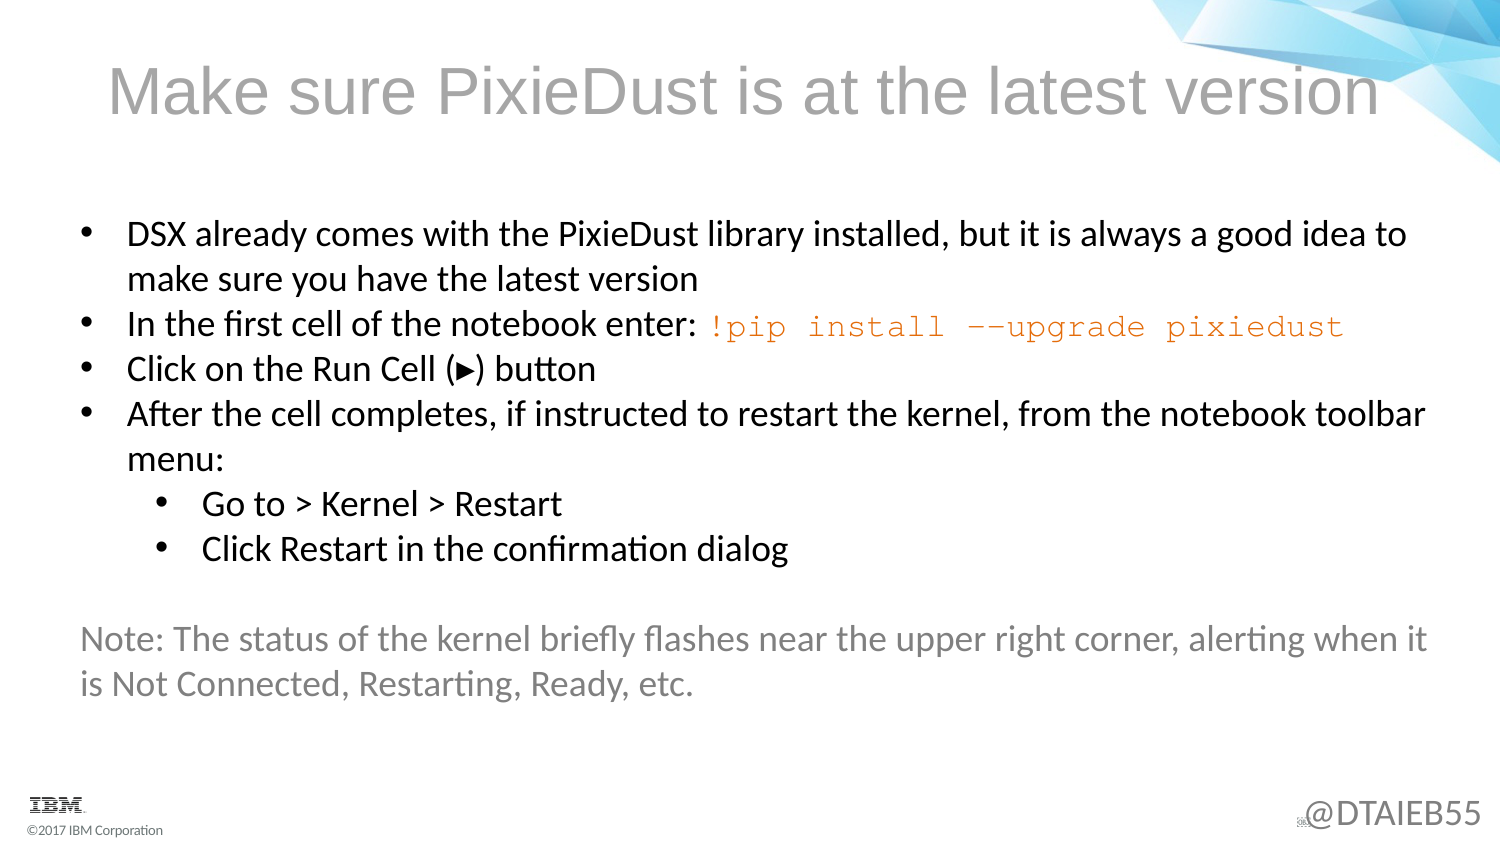

# Make sure PixieDust is at the latest version
DSX already comes with the PixieDust library installed, but it is always a good idea to make sure you have the latest version
In the first cell of the notebook enter: !pip install --upgrade pixiedust
Click on the Run Cell (▸) button
After the cell completes, if instructed to restart the kernel, from the notebook toolbar menu:
Go to > Kernel > Restart
Click Restart in the confirmation dialog

Note: The status of the kernel briefly flashes near the upper right corner, alerting when it is Not Connected, Restarting, Ready, etc.